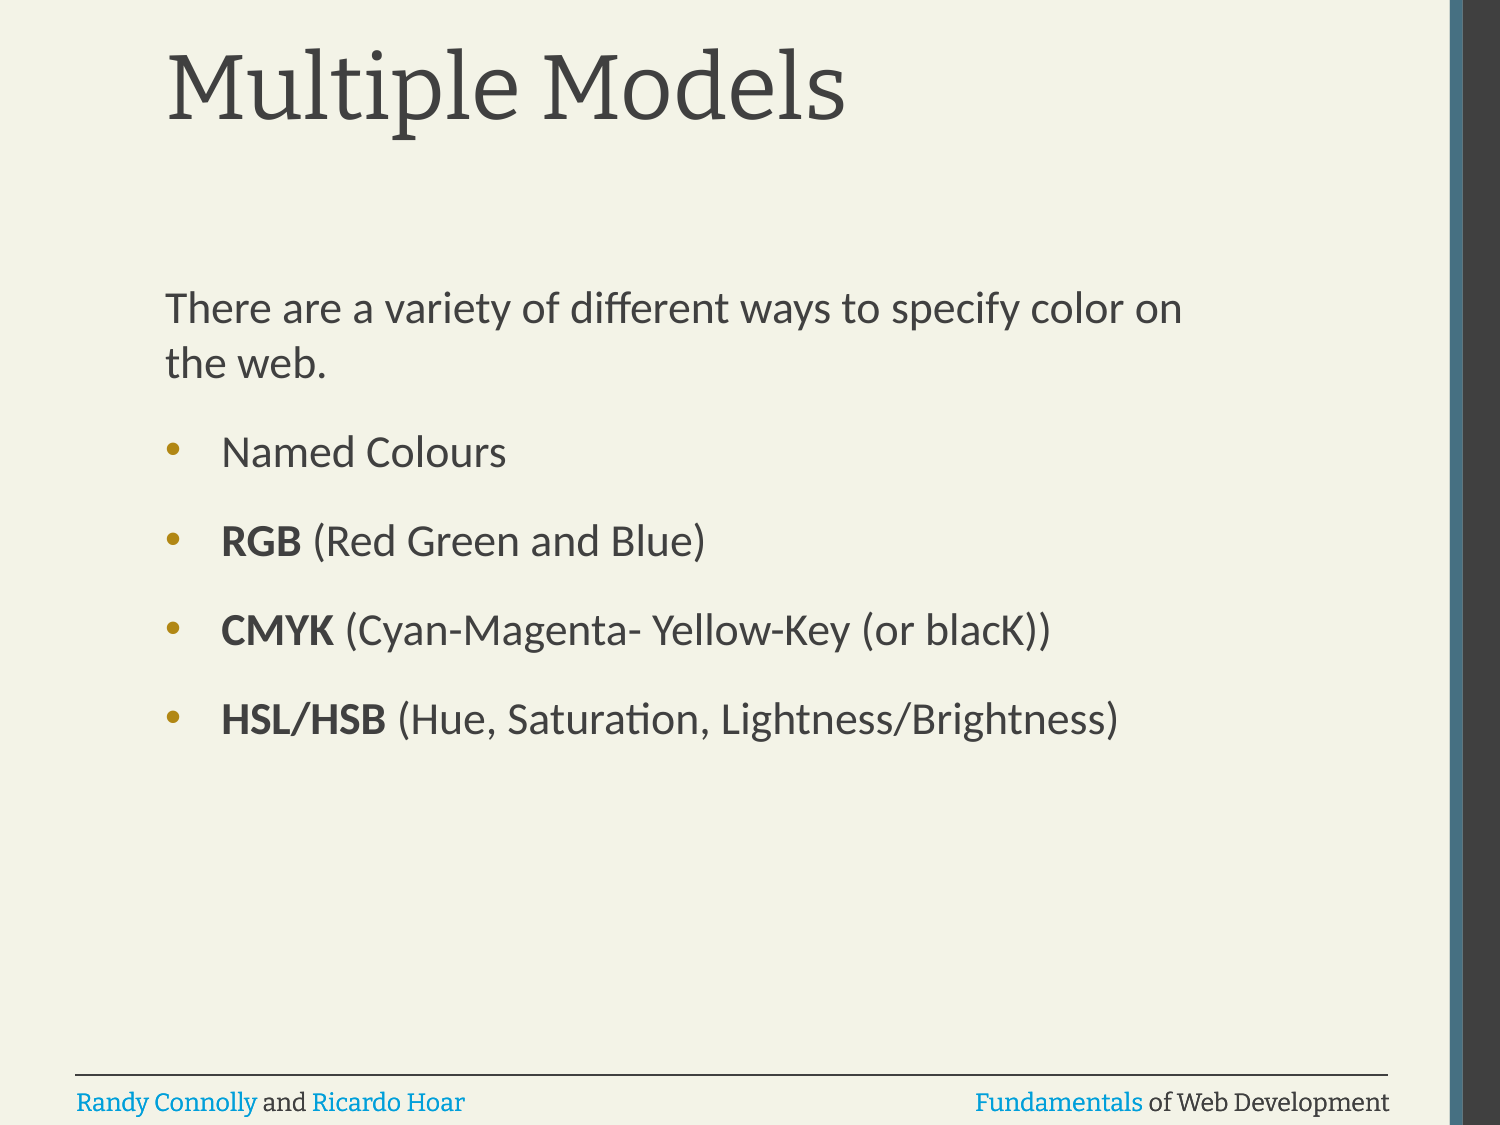

# Multiple Models

There are a variety of different ways to specify color on the web.
Named Colours
RGB (Red Green and Blue)
CMYK (Cyan-Magenta- Yellow-Key (or blacK))
HSL/HSB (Hue, Saturation, Lightness/Brightness)